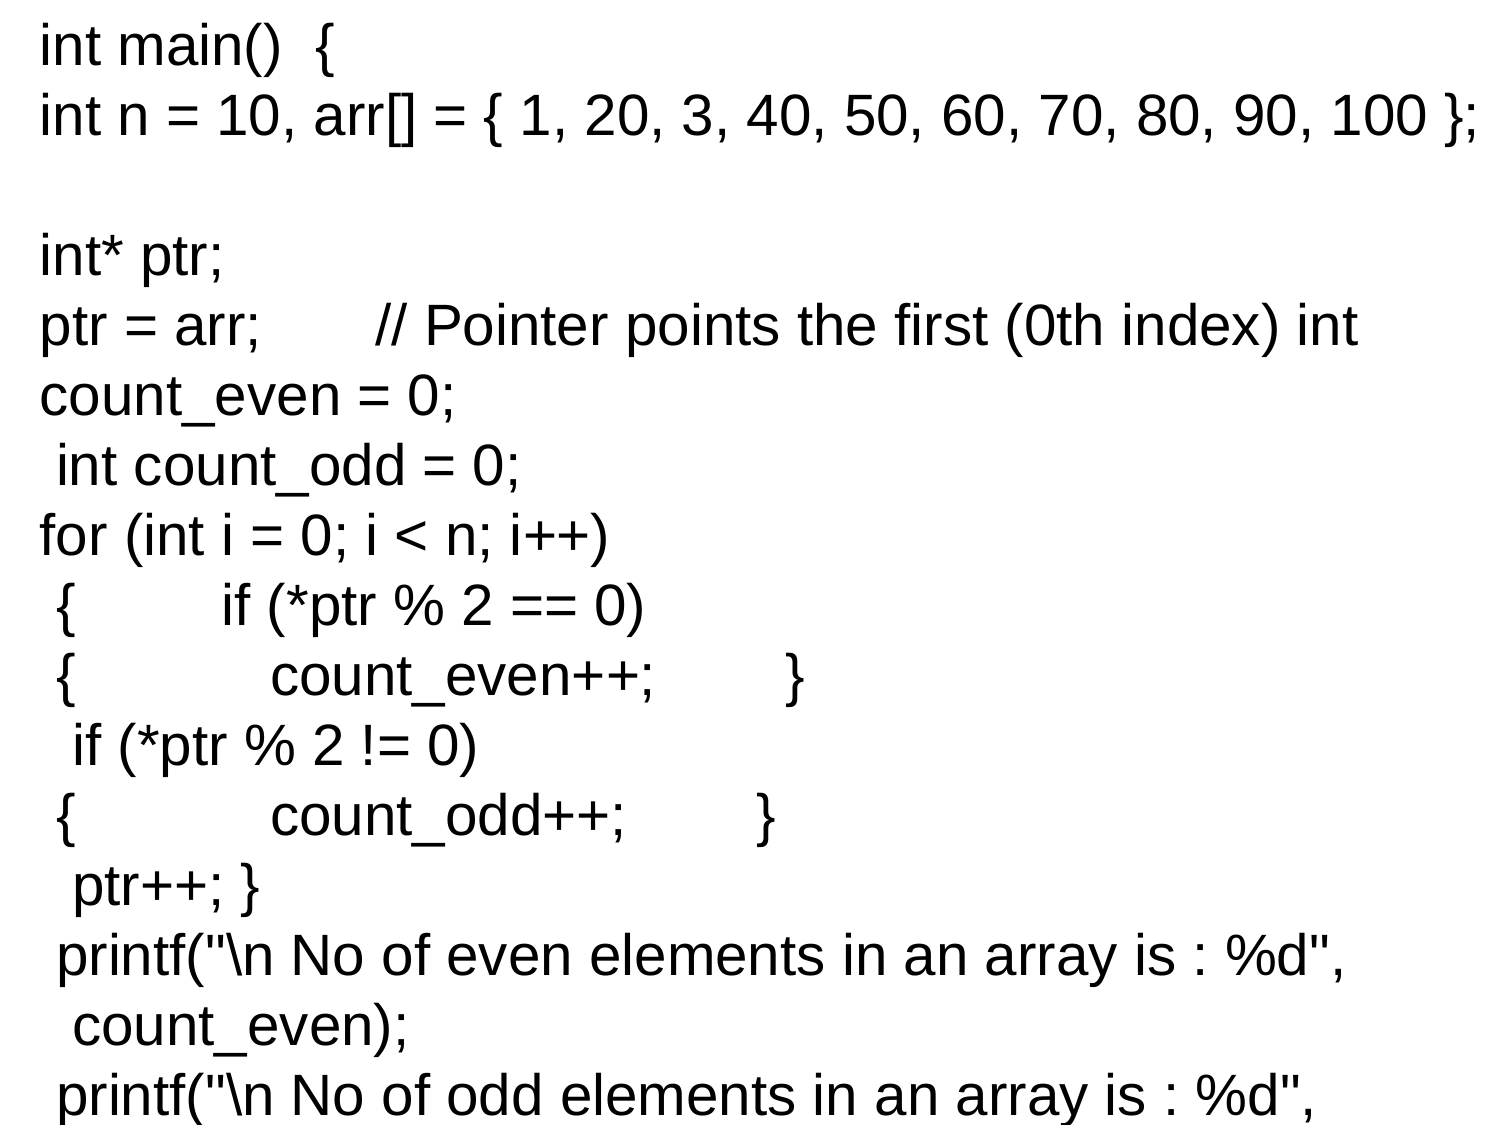

int main()  {
int n = 10, arr[] = { 1, 20, 3, 40, 50, 60, 70, 80, 90, 100 };
int* ptr;
ptr = arr;       // Pointer points the first (0th index) int count_even = 0;
 int count_odd = 0;
for (int i = 0; i < n; i++)
 {         if (*ptr % 2 == 0)
 {            count_even++;        }
  if (*ptr % 2 != 0)
 {            count_odd++;        }
  ptr++; }
 printf("\n No of even elements in an array is : %d",           count_even);
 printf("\n No of odd elements in an array is : %d",           count_odd);